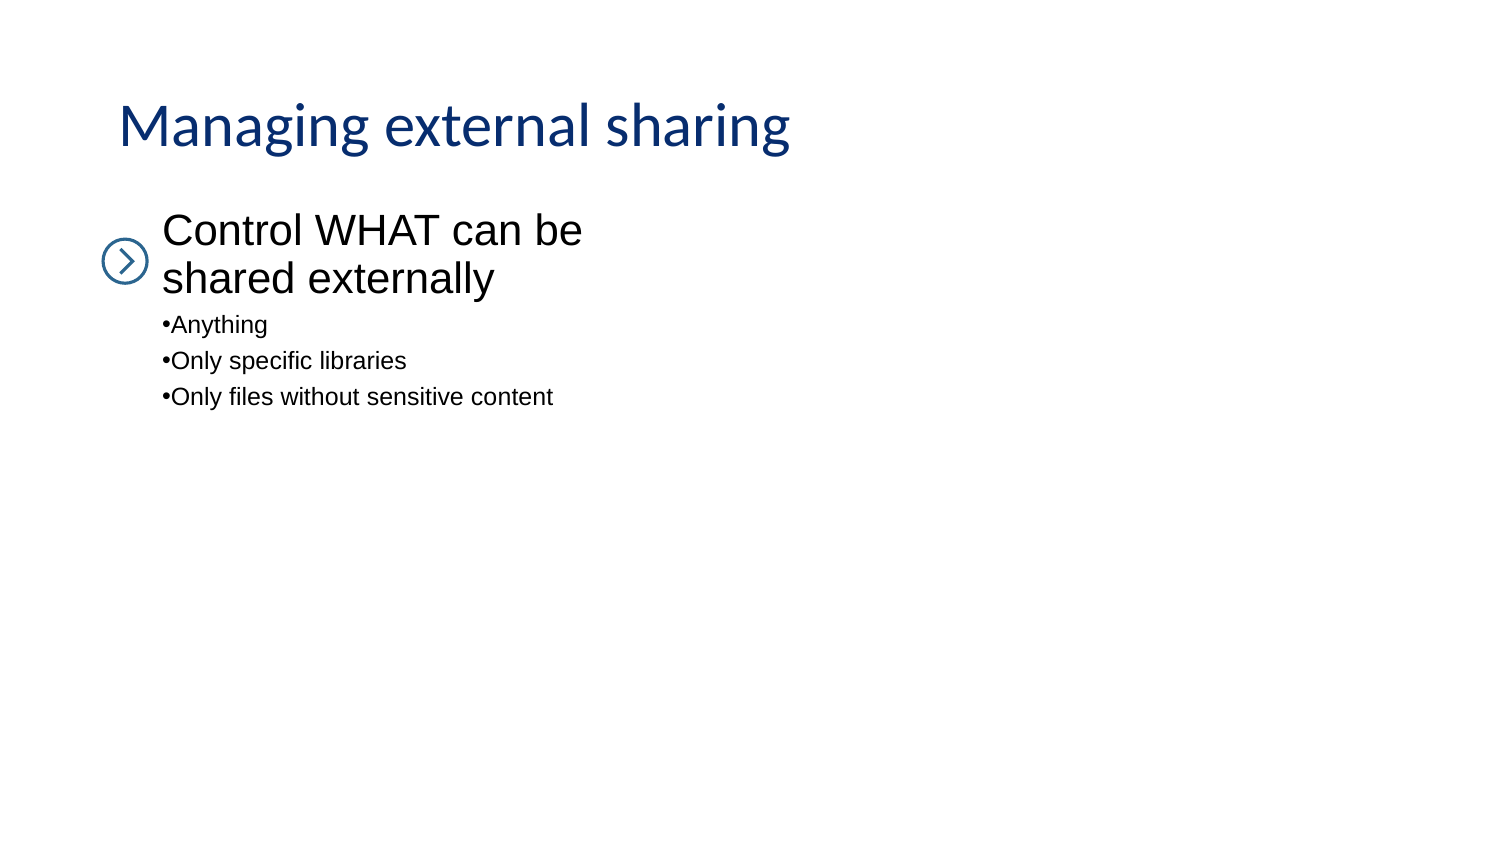

# Managing external sharing
Control WHAT can be
shared externally
Anything
Only specific libraries
Only files without sensitive content